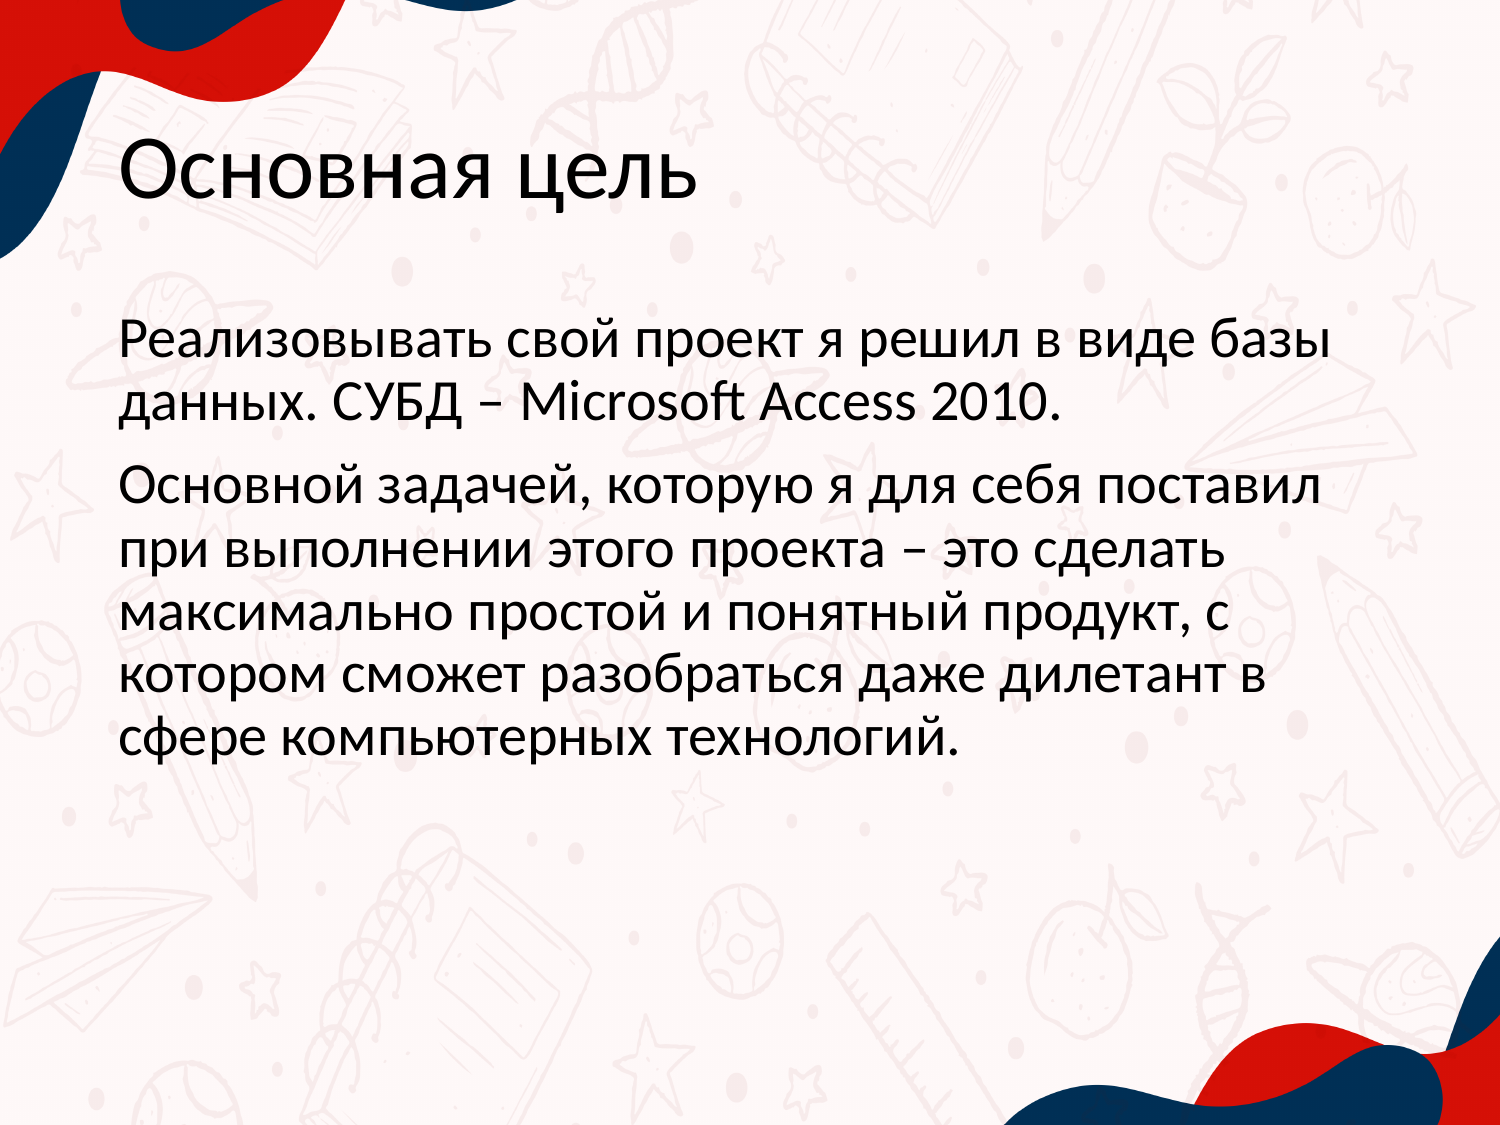

# Основная цель
Реализовывать свой проект я решил в виде базы данных. СУБД – Microsoft Access 2010.
Основной задачей, которую я для себя поставил при выполнении этого проекта – это сделать максимально простой и понятный продукт, с котором сможет разобраться даже дилетант в сфере компьютерных технологий.